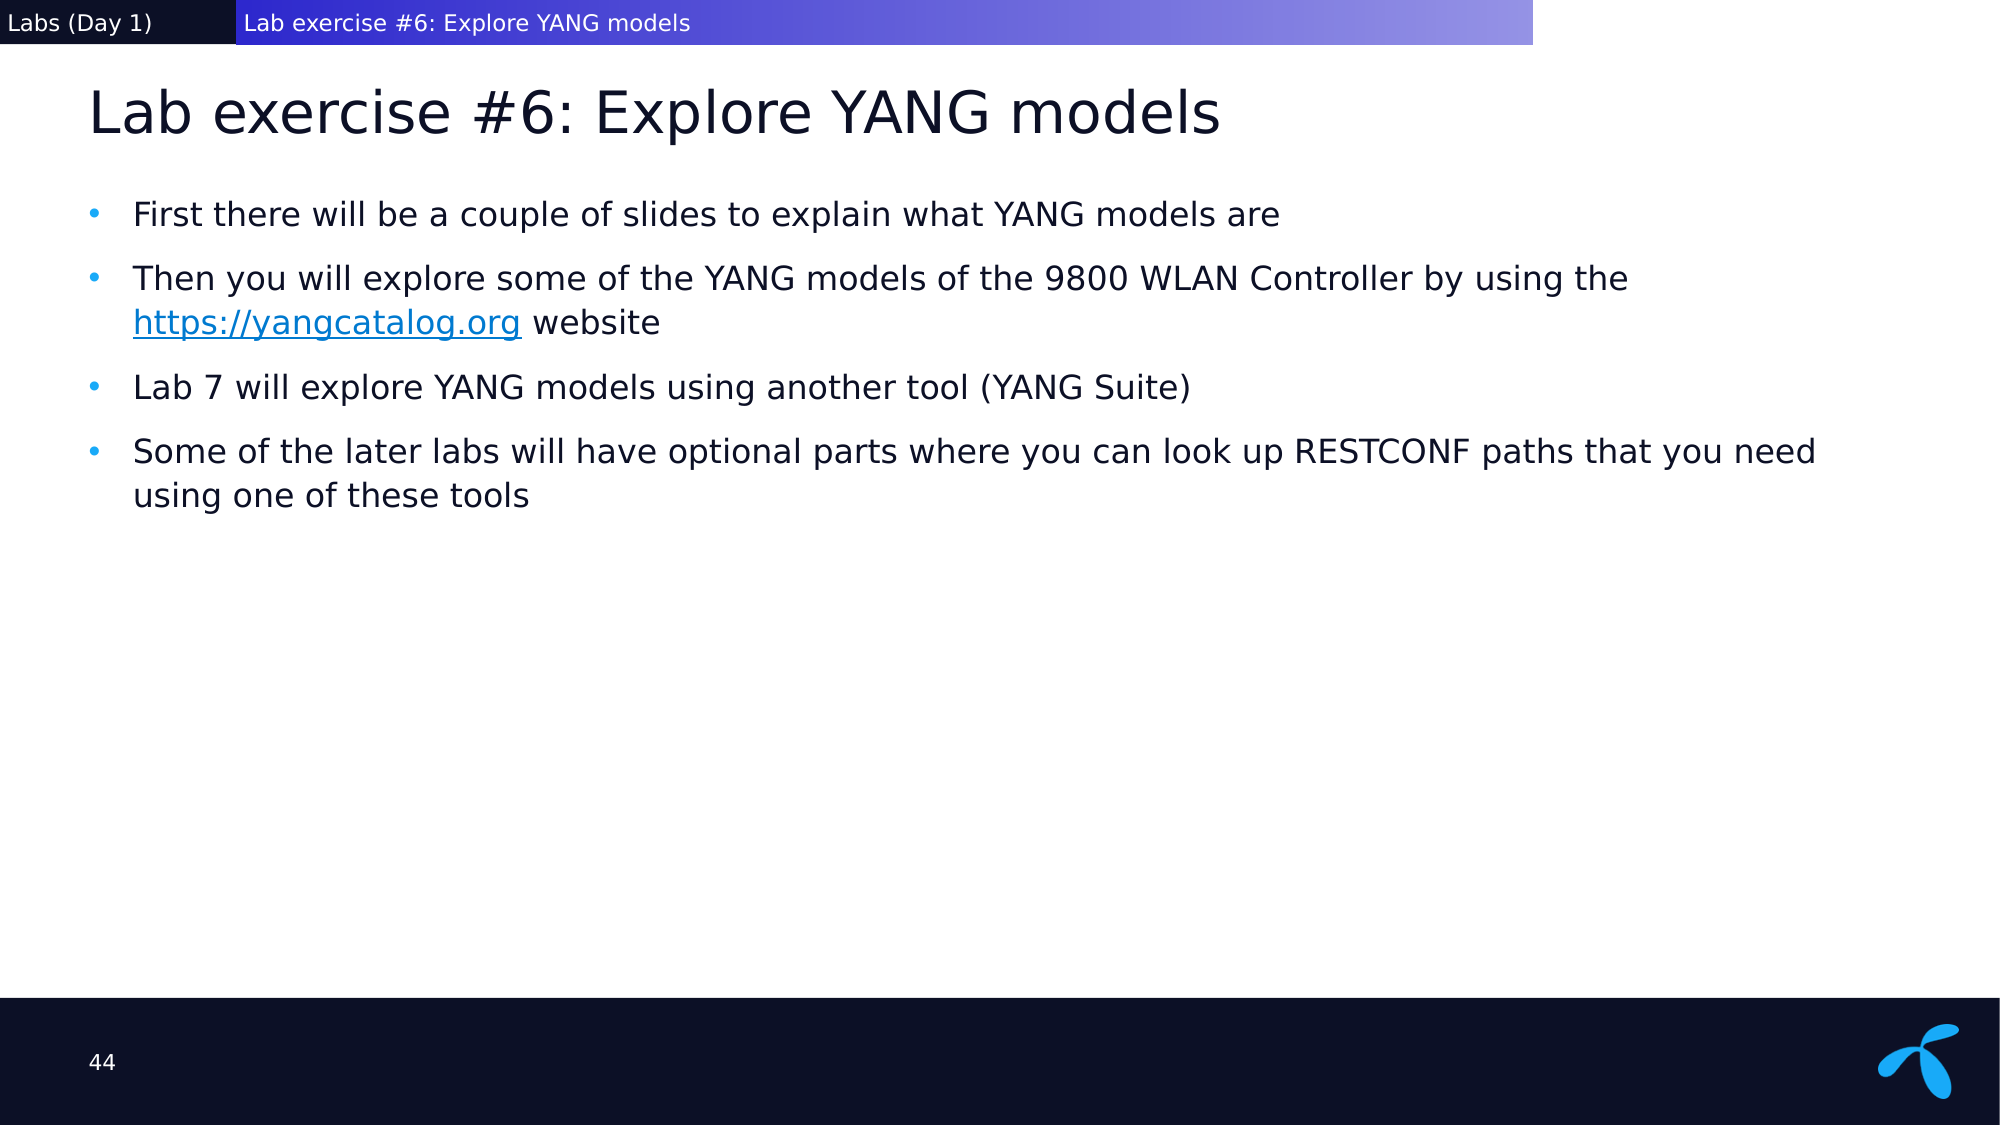

Labs (Day 1)
 Lab exercise #6: Explore YANG models
# Lab exercise #6: Explore YANG models
First there will be a couple of slides to explain what YANG models are
Then you will explore some of the YANG models of the 9800 WLAN Controller by using the https://yangcatalog.org website
Lab 7 will explore YANG models using another tool (YANG Suite)
Some of the later labs will have optional parts where you can look up RESTCONF paths that you need using one of these tools

44